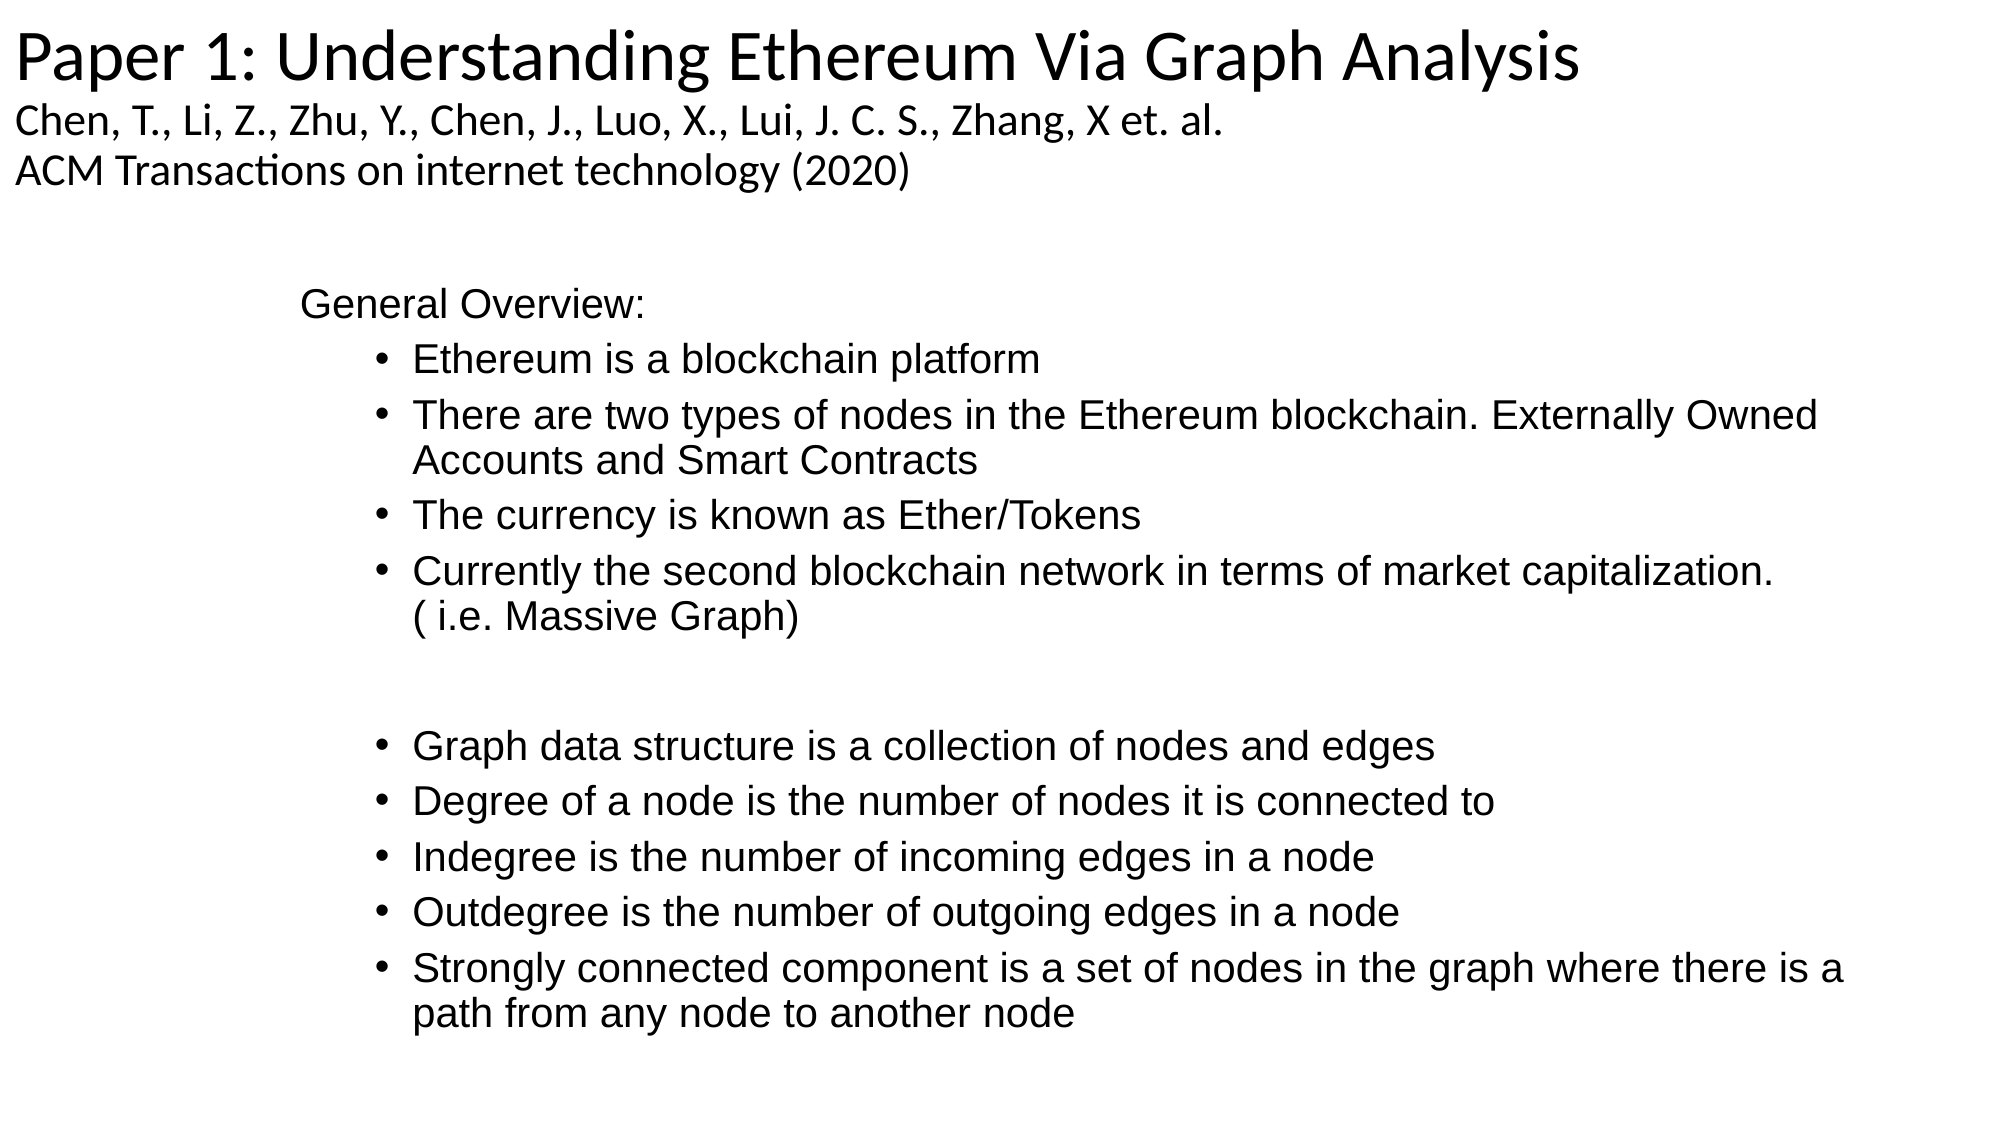

# Paper 1: Understanding Ethereum Via Graph Analysis Chen, T., Li, Z., Zhu, Y., Chen, J., Luo, X., Lui, J. C. S., Zhang, X et. al. ACM Transactions on internet technology (2020)
General Overview:
Ethereum is a blockchain platform
There are two types of nodes in the Ethereum blockchain. Externally Owned Accounts and Smart Contracts
The currency is known as Ether/Tokens
Currently the second blockchain network in terms of market capitalization. ( i.e. Massive Graph)

Graph data structure is a collection of nodes and edges
Degree of a node is the number of nodes it is connected to
Indegree is the number of incoming edges in a node
Outdegree is the number of outgoing edges in a node
Strongly connected component is a set of nodes in the graph where there is a path from any node to another node